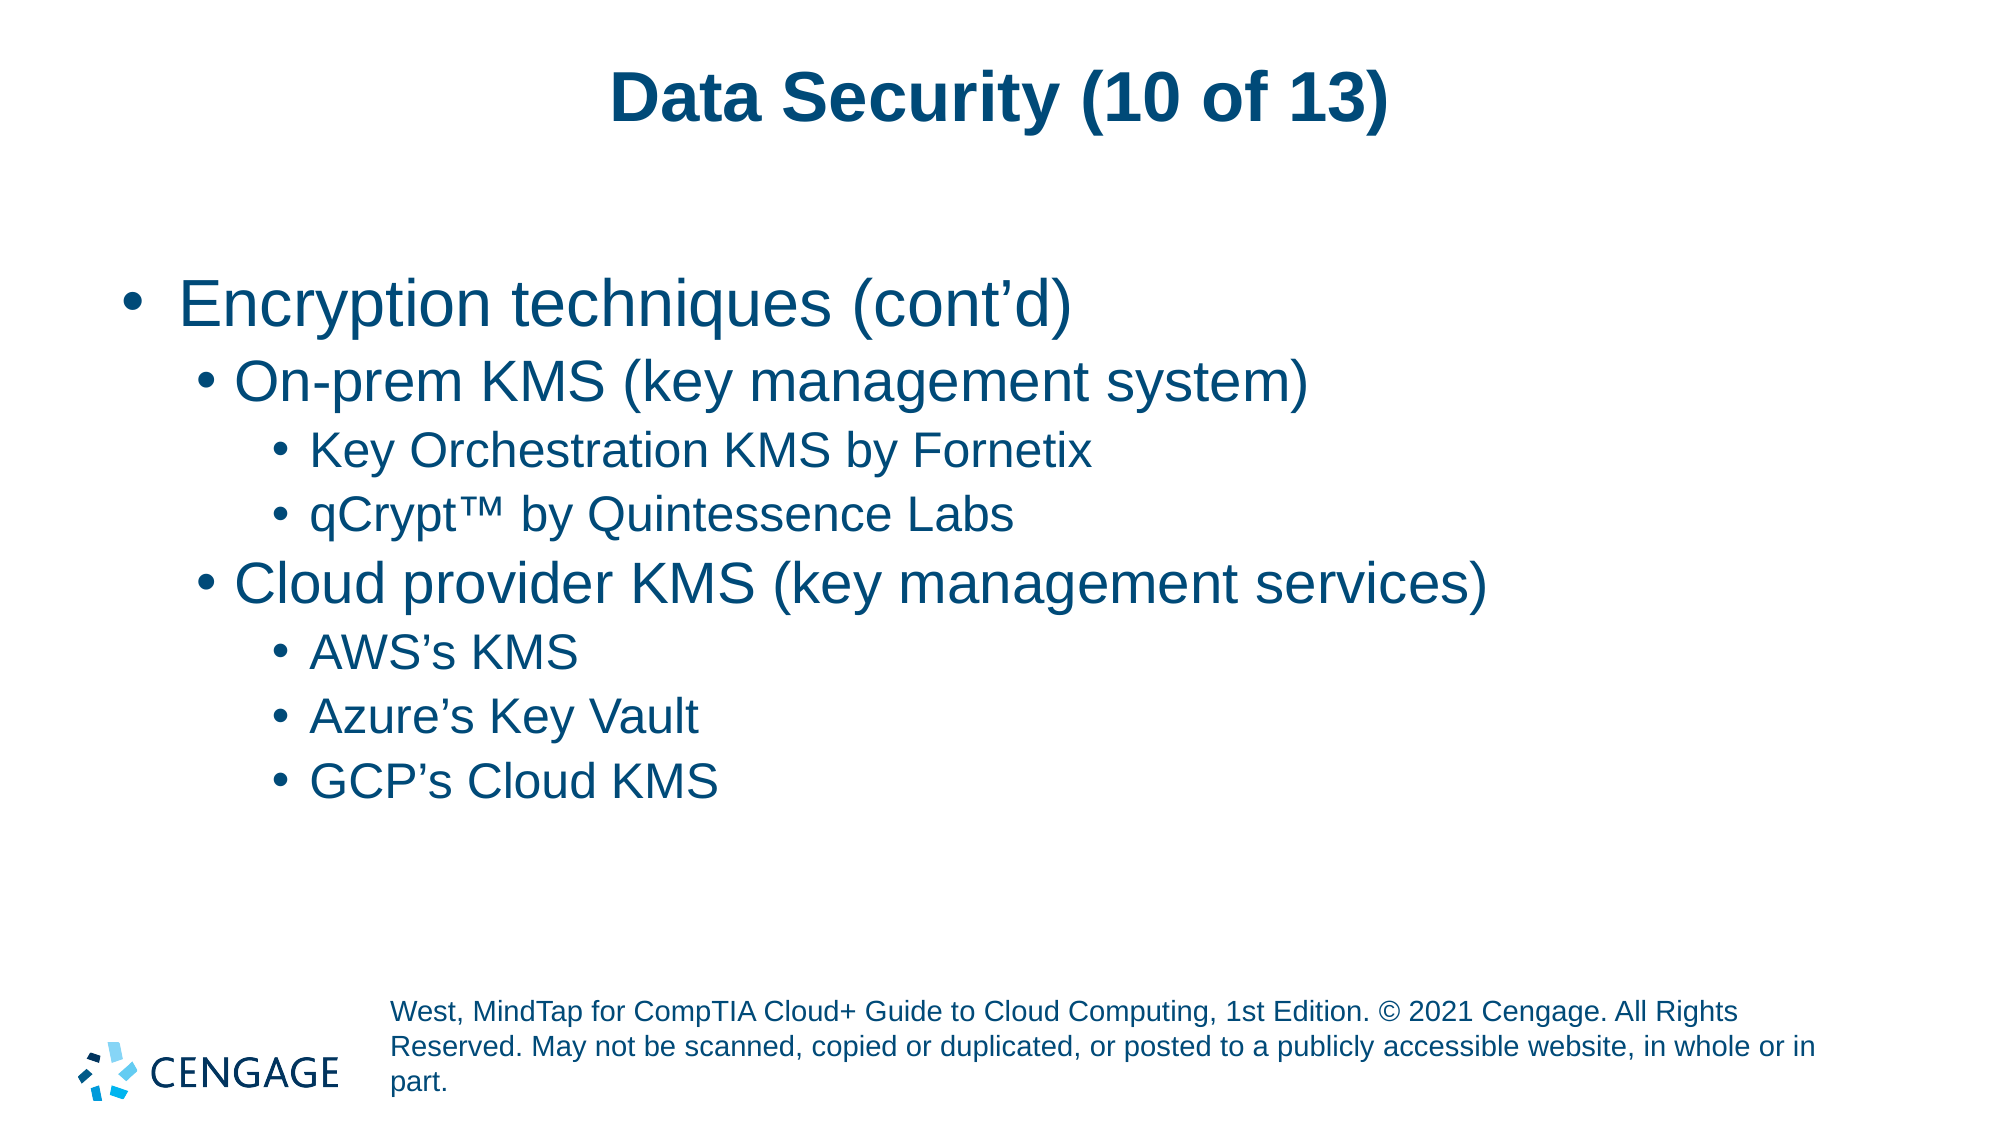

# Data Security (10 of 13)
Encryption techniques (cont’d)
On-prem KMS (key management system)
Key Orchestration KMS by Fornetix
qCrypt™ by Quintessence Labs
Cloud provider KMS (key management services)
AWS’s KMS
Azure’s Key Vault
GCP’s Cloud KMS